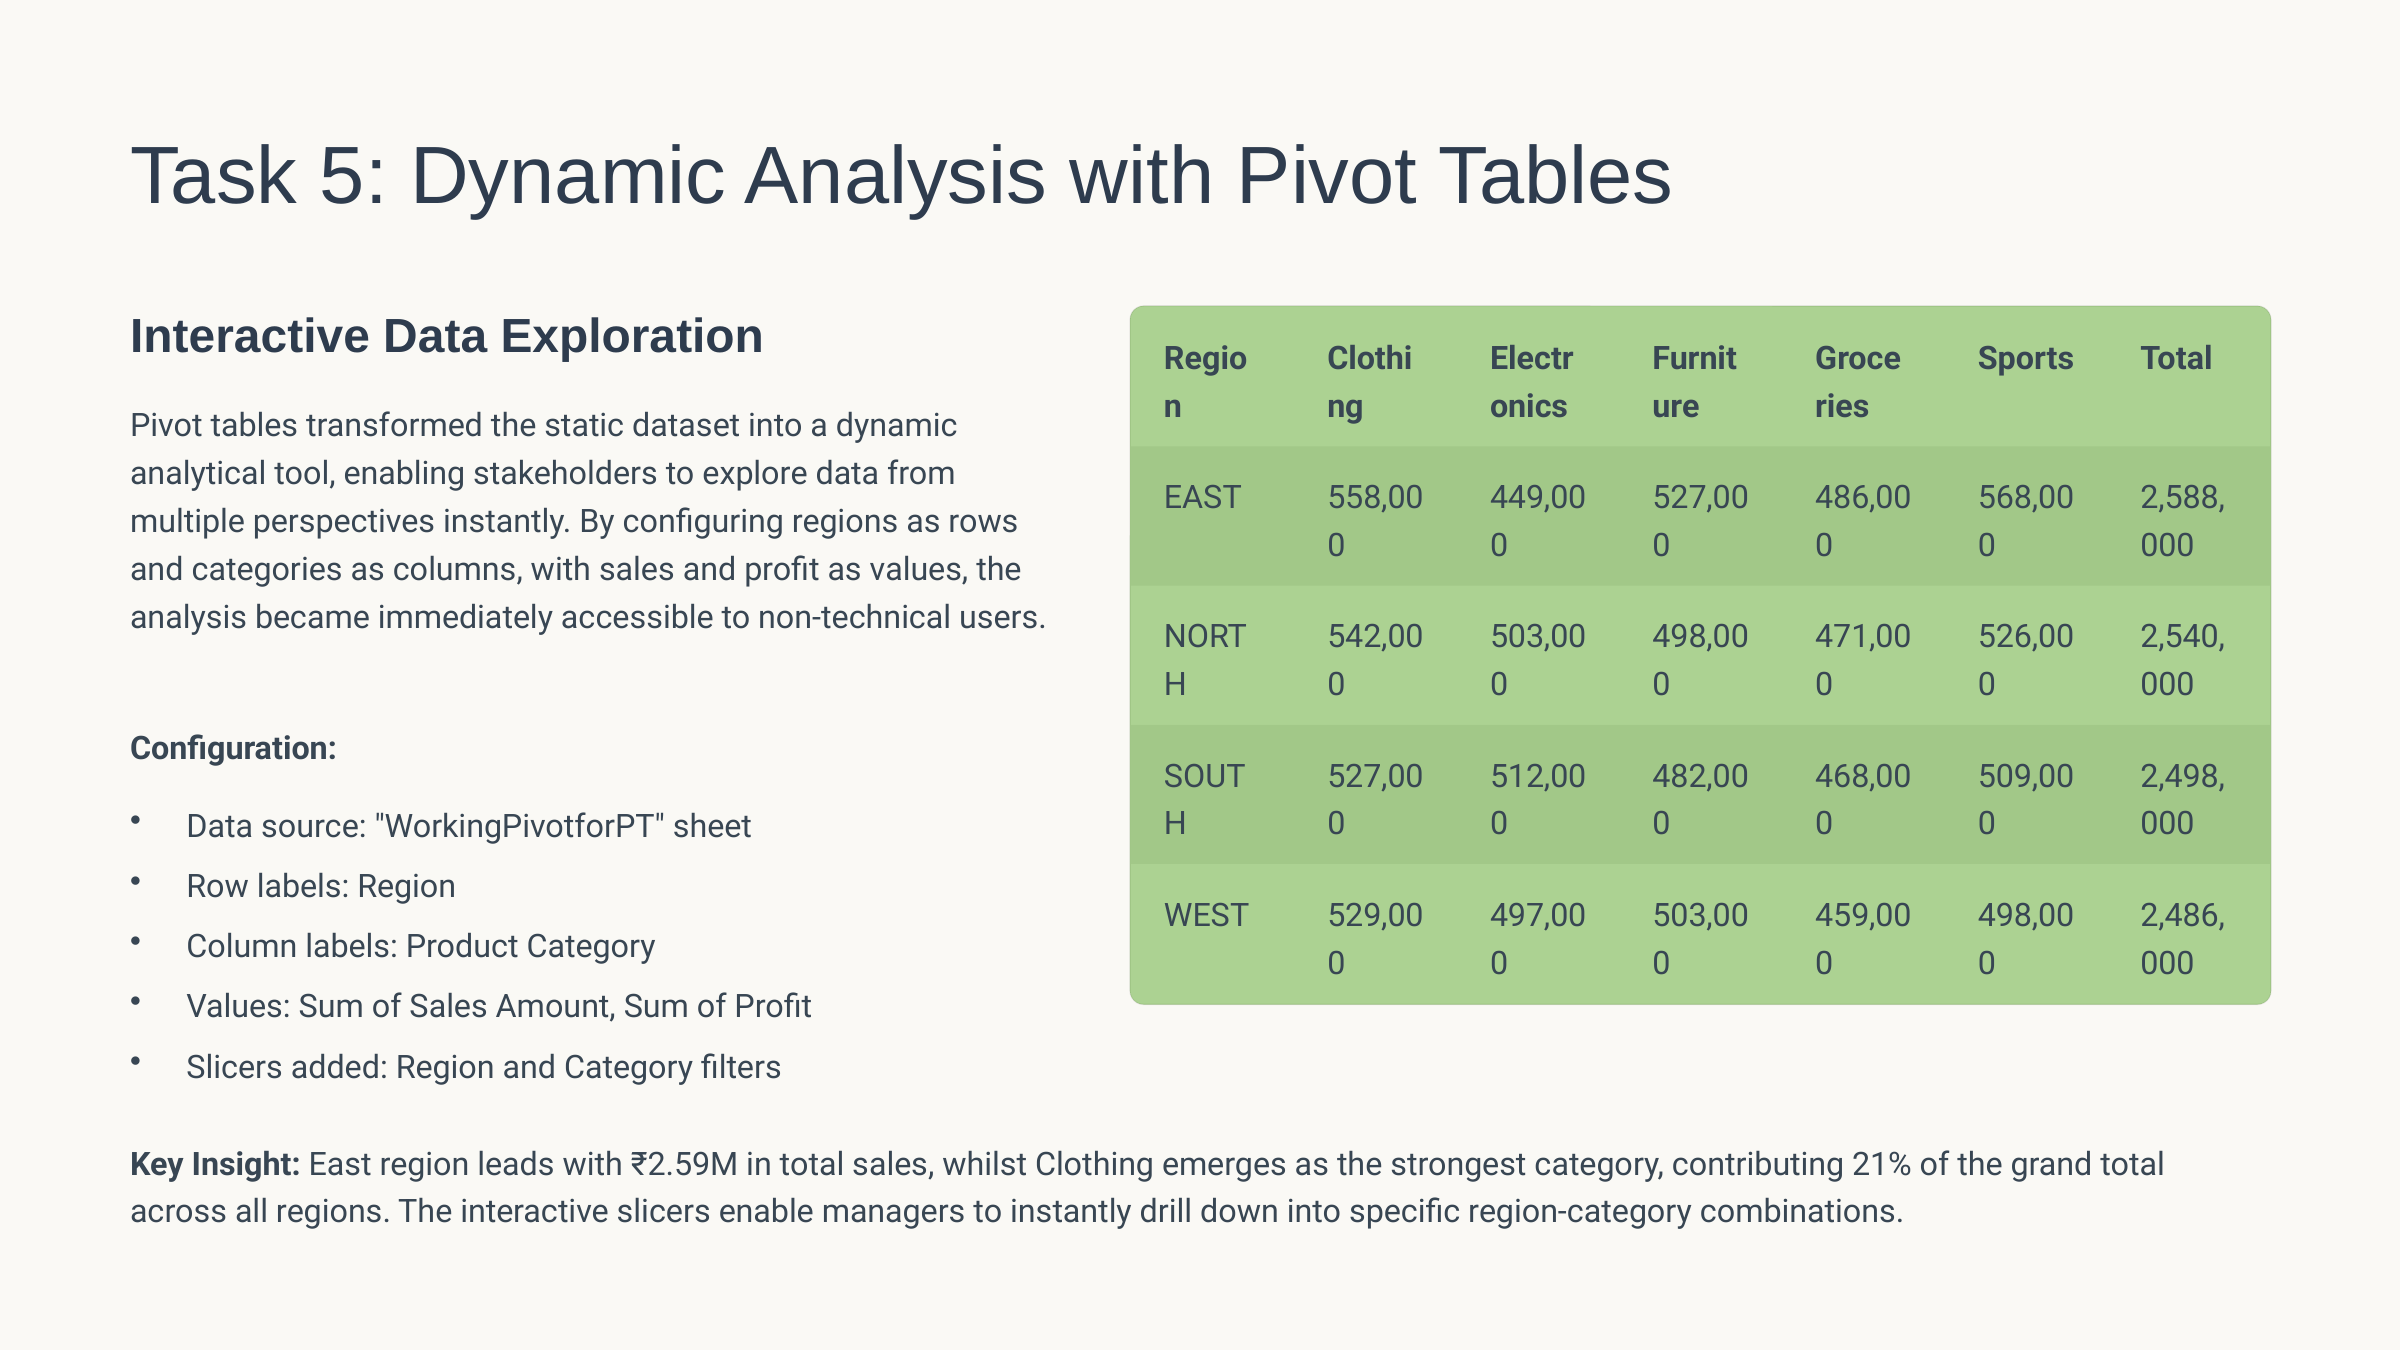

Task 5: Dynamic Analysis with Pivot Tables
Interactive Data Exploration

Region
Clothing
Electronics
Furniture
Groceries
Sports
Total
Pivot tables transformed the static dataset into a dynamic analytical tool, enabling stakeholders to explore data from multiple perspectives instantly. By configuring regions as rows and categories as columns, with sales and profit as values, the analysis became immediately accessible to non-technical users.

EAST
558,000
449,000
527,000
486,000
568,000
2,588,000

NORTH
542,000
503,000
498,000
471,000
526,000
2,540,000
Configuration:

SOUTH
527,000
512,000
482,000
468,000
509,000
2,498,000
Data source: "WorkingPivotforPT" sheet
Row labels: Region

WEST
529,000
497,000
503,000
459,000
498,000
2,486,000
Column labels: Product Category
Values: Sum of Sales Amount, Sum of Profit
Slicers added: Region and Category filters
Key Insight: East region leads with ₹2.59M in total sales, whilst Clothing emerges as the strongest category, contributing 21% of the grand total across all regions. The interactive slicers enable managers to instantly drill down into specific region-category combinations.